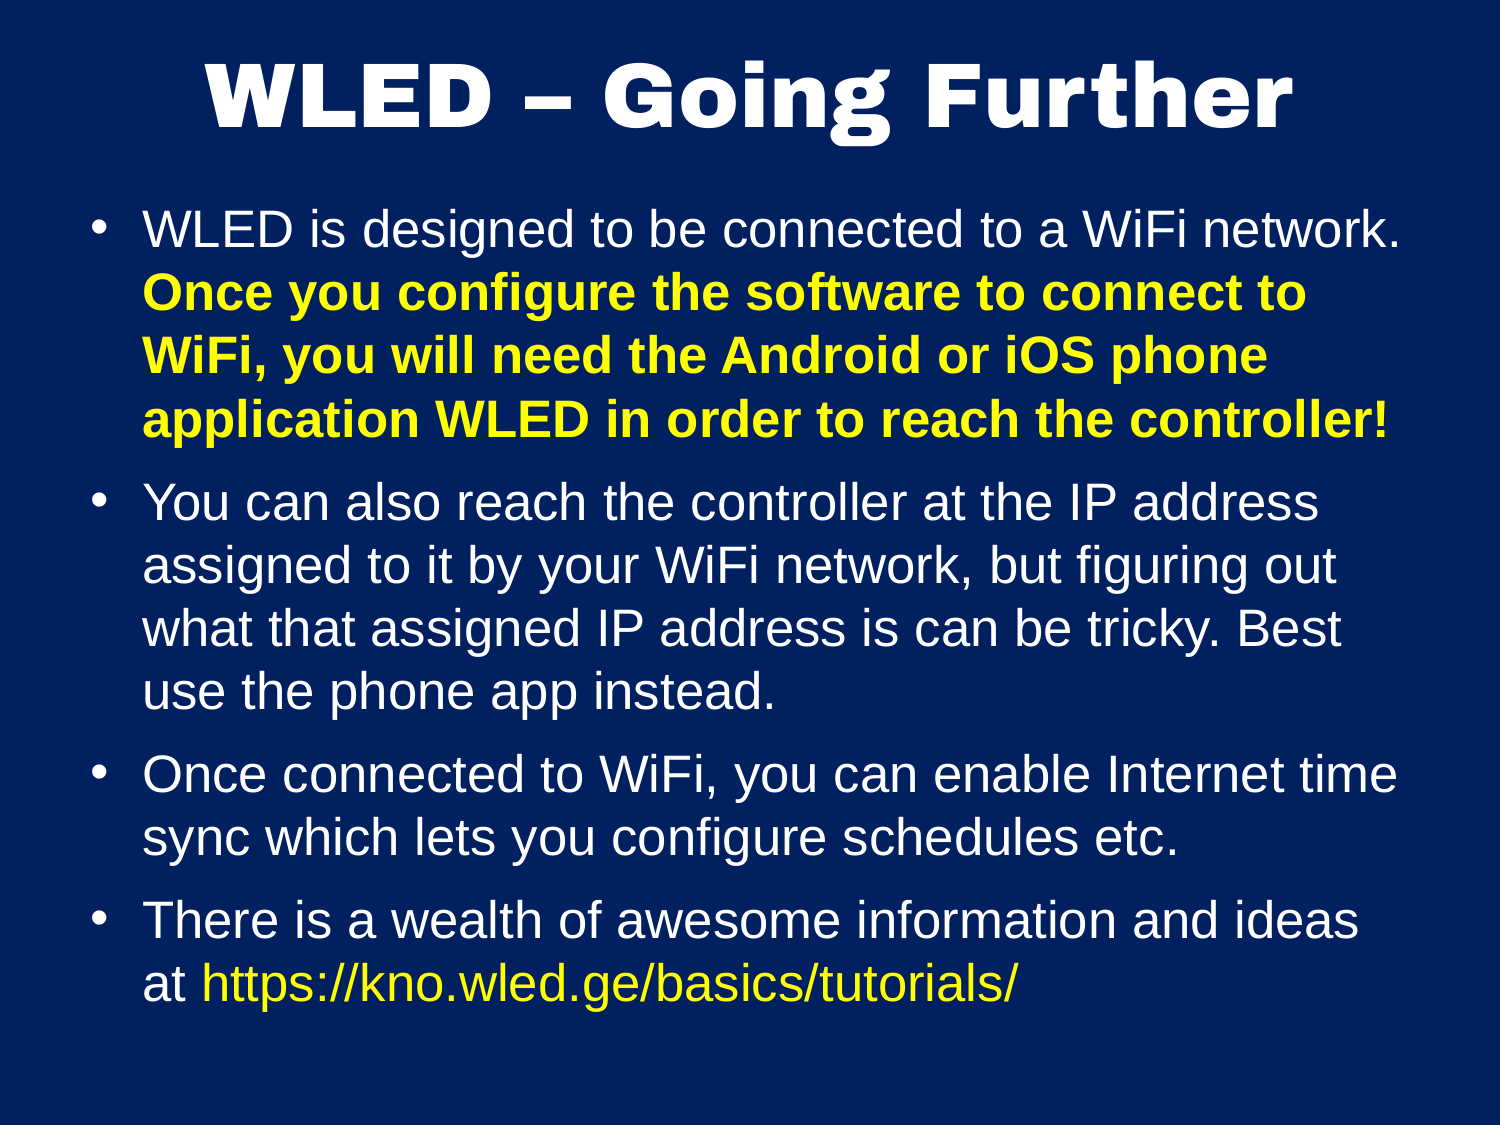

# WLED – Going Further
WLED is designed to be connected to a WiFi network. Once you configure the software to connect to WiFi, you will need the Android or iOS phone application WLED in order to reach the controller!
You can also reach the controller at the IP address assigned to it by your WiFi network, but figuring out what that assigned IP address is can be tricky. Best use the phone app instead.
Once connected to WiFi, you can enable Internet time sync which lets you configure schedules etc.
There is a wealth of awesome information and ideas at https://kno.wled.ge/basics/tutorials/